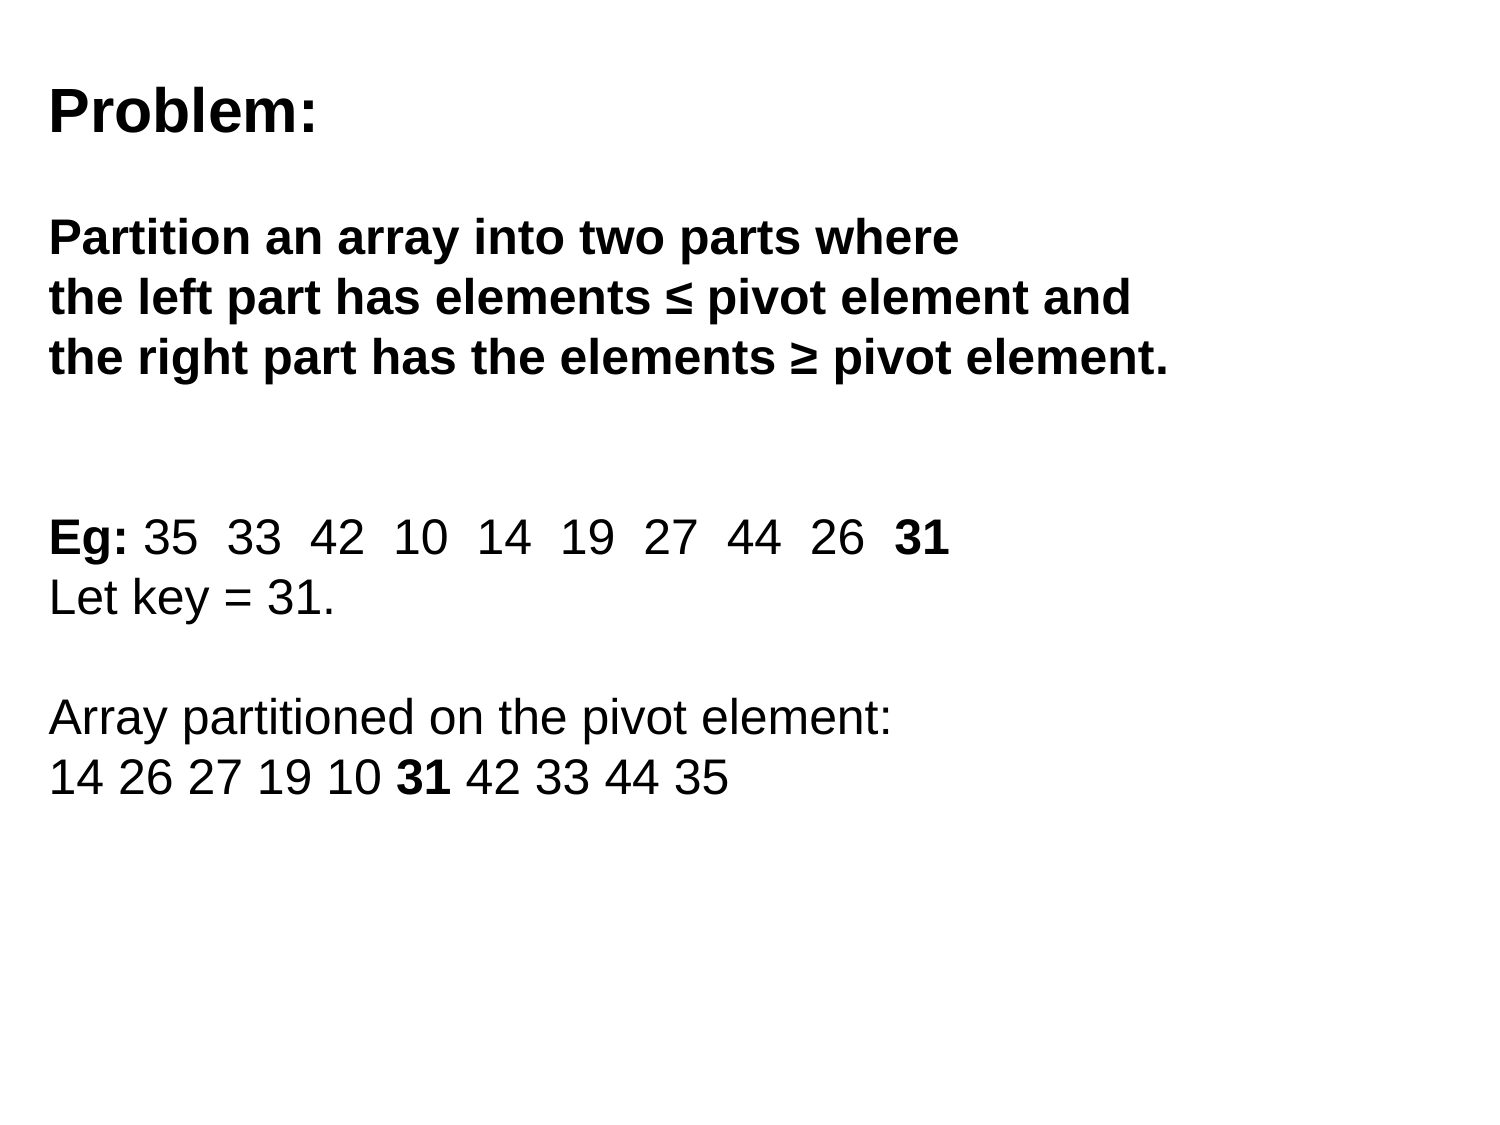

Problem:

Partition an array into two parts where
the left part has elements ≤ pivot element and
the right part has the elements ≥ pivot element.

Eg: 35  33  42  10  14  19  27  44  26  31
Let key = 31.

Array partitioned on the pivot element:
14 26 27 19 10 31 42 33 44 35